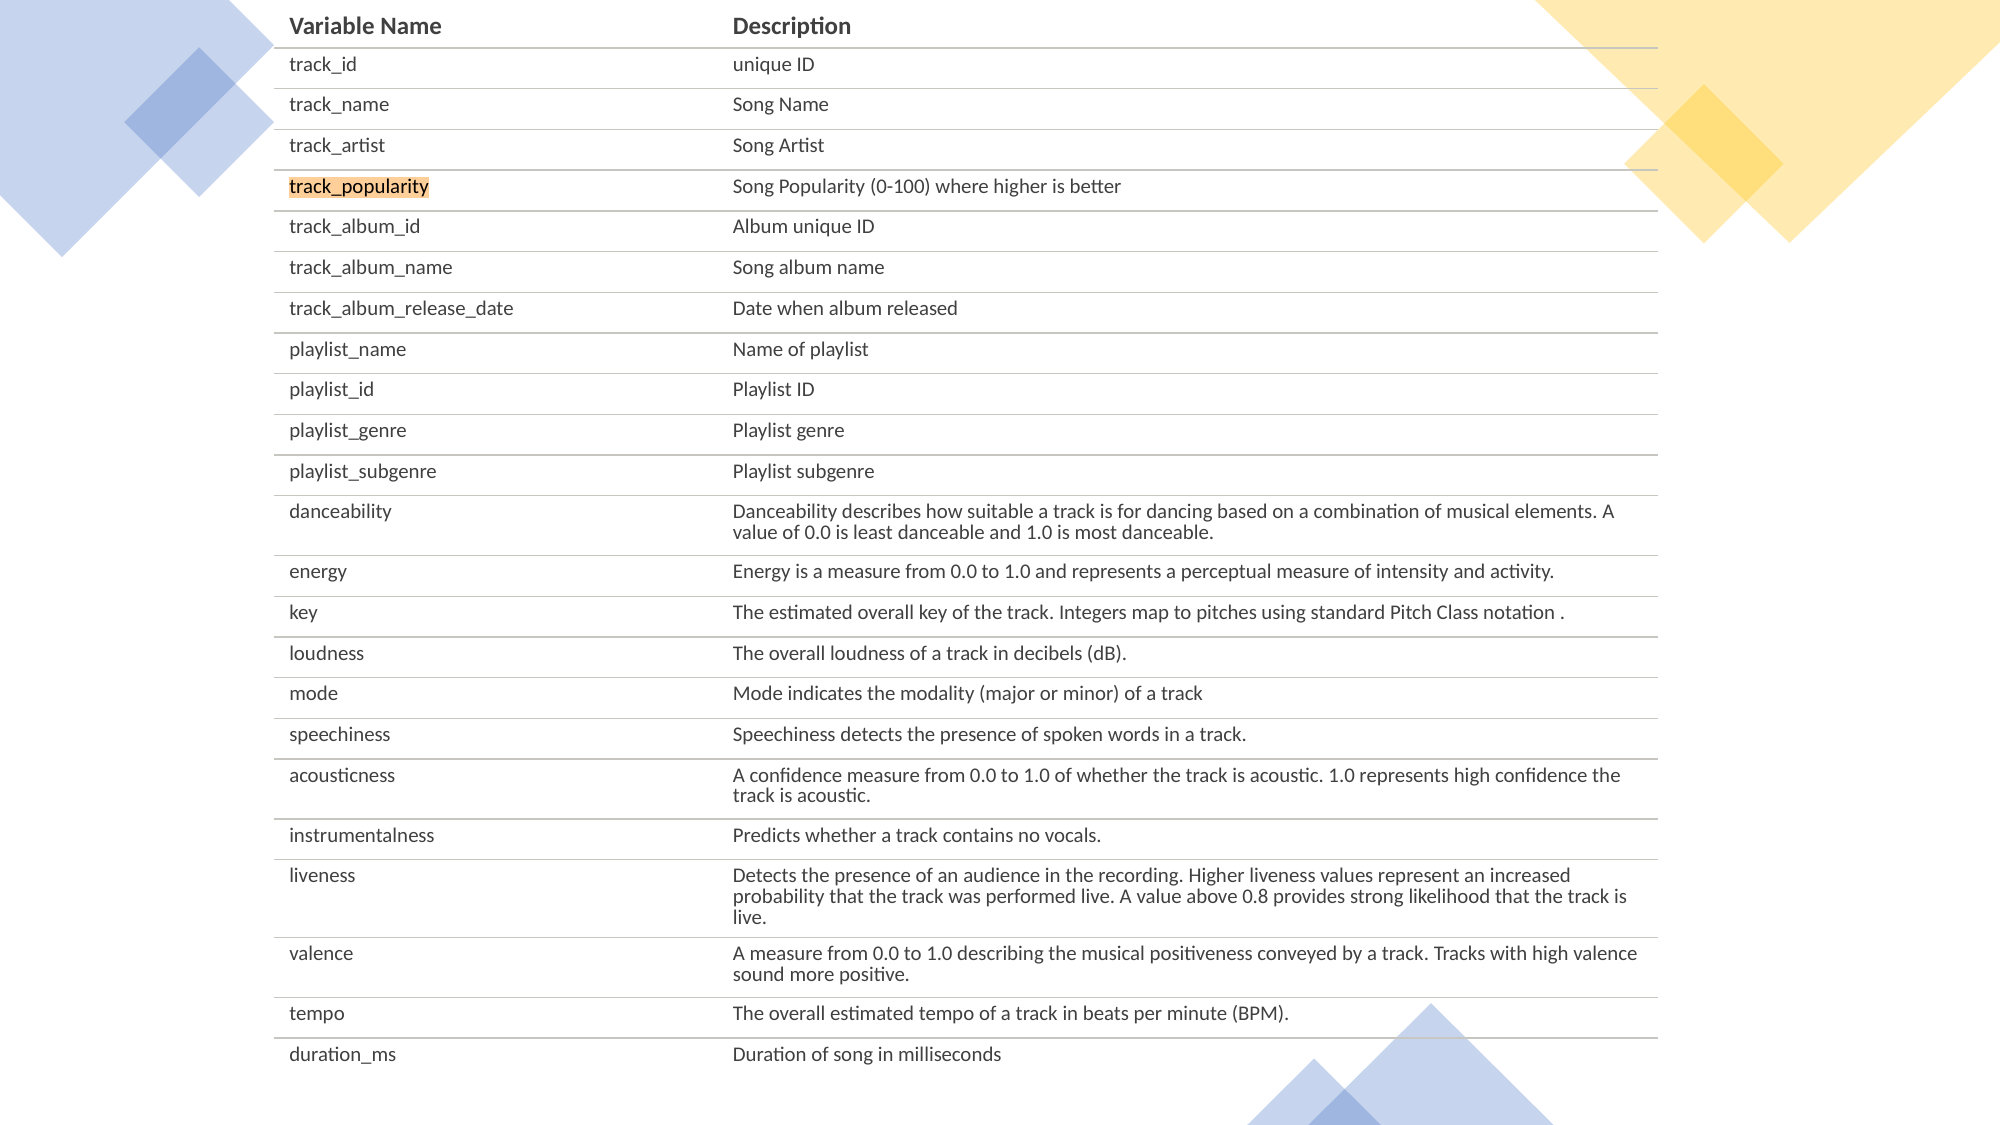

| Variable Name | Description |
| --- | --- |
| track\_id | unique ID |
| track\_name | Song Name |
| track\_artist | Song Artist |
| track\_popularity | Song Popularity (0-100) where higher is better |
| track\_album\_id | Album unique ID |
| track\_album\_name | Song album name |
| track\_album\_release\_date | Date when album released |
| playlist\_name | Name of playlist |
| playlist\_id | Playlist ID |
| playlist\_genre | Playlist genre |
| playlist\_subgenre | Playlist subgenre |
| danceability | Danceability describes how suitable a track is for dancing based on a combination of musical elements. A value of 0.0 is least danceable and 1.0 is most danceable. |
| energy | Energy is a measure from 0.0 to 1.0 and represents a perceptual measure of intensity and activity. |
| key | The estimated overall key of the track. Integers map to pitches using standard Pitch Class notation . |
| loudness | The overall loudness of a track in decibels (dB). |
| mode | Mode indicates the modality (major or minor) of a track |
| speechiness | Speechiness detects the presence of spoken words in a track. |
| acousticness | A confidence measure from 0.0 to 1.0 of whether the track is acoustic. 1.0 represents high confidence the track is acoustic. |
| instrumentalness | Predicts whether a track contains no vocals. |
| liveness | Detects the presence of an audience in the recording. Higher liveness values represent an increased probability that the track was performed live. A value above 0.8 provides strong likelihood that the track is live. |
| valence | A measure from 0.0 to 1.0 describing the musical positiveness conveyed by a track. Tracks with high valence sound more positive. |
| tempo | The overall estimated tempo of a track in beats per minute (BPM). |
| duration\_ms | Duration of song in milliseconds |